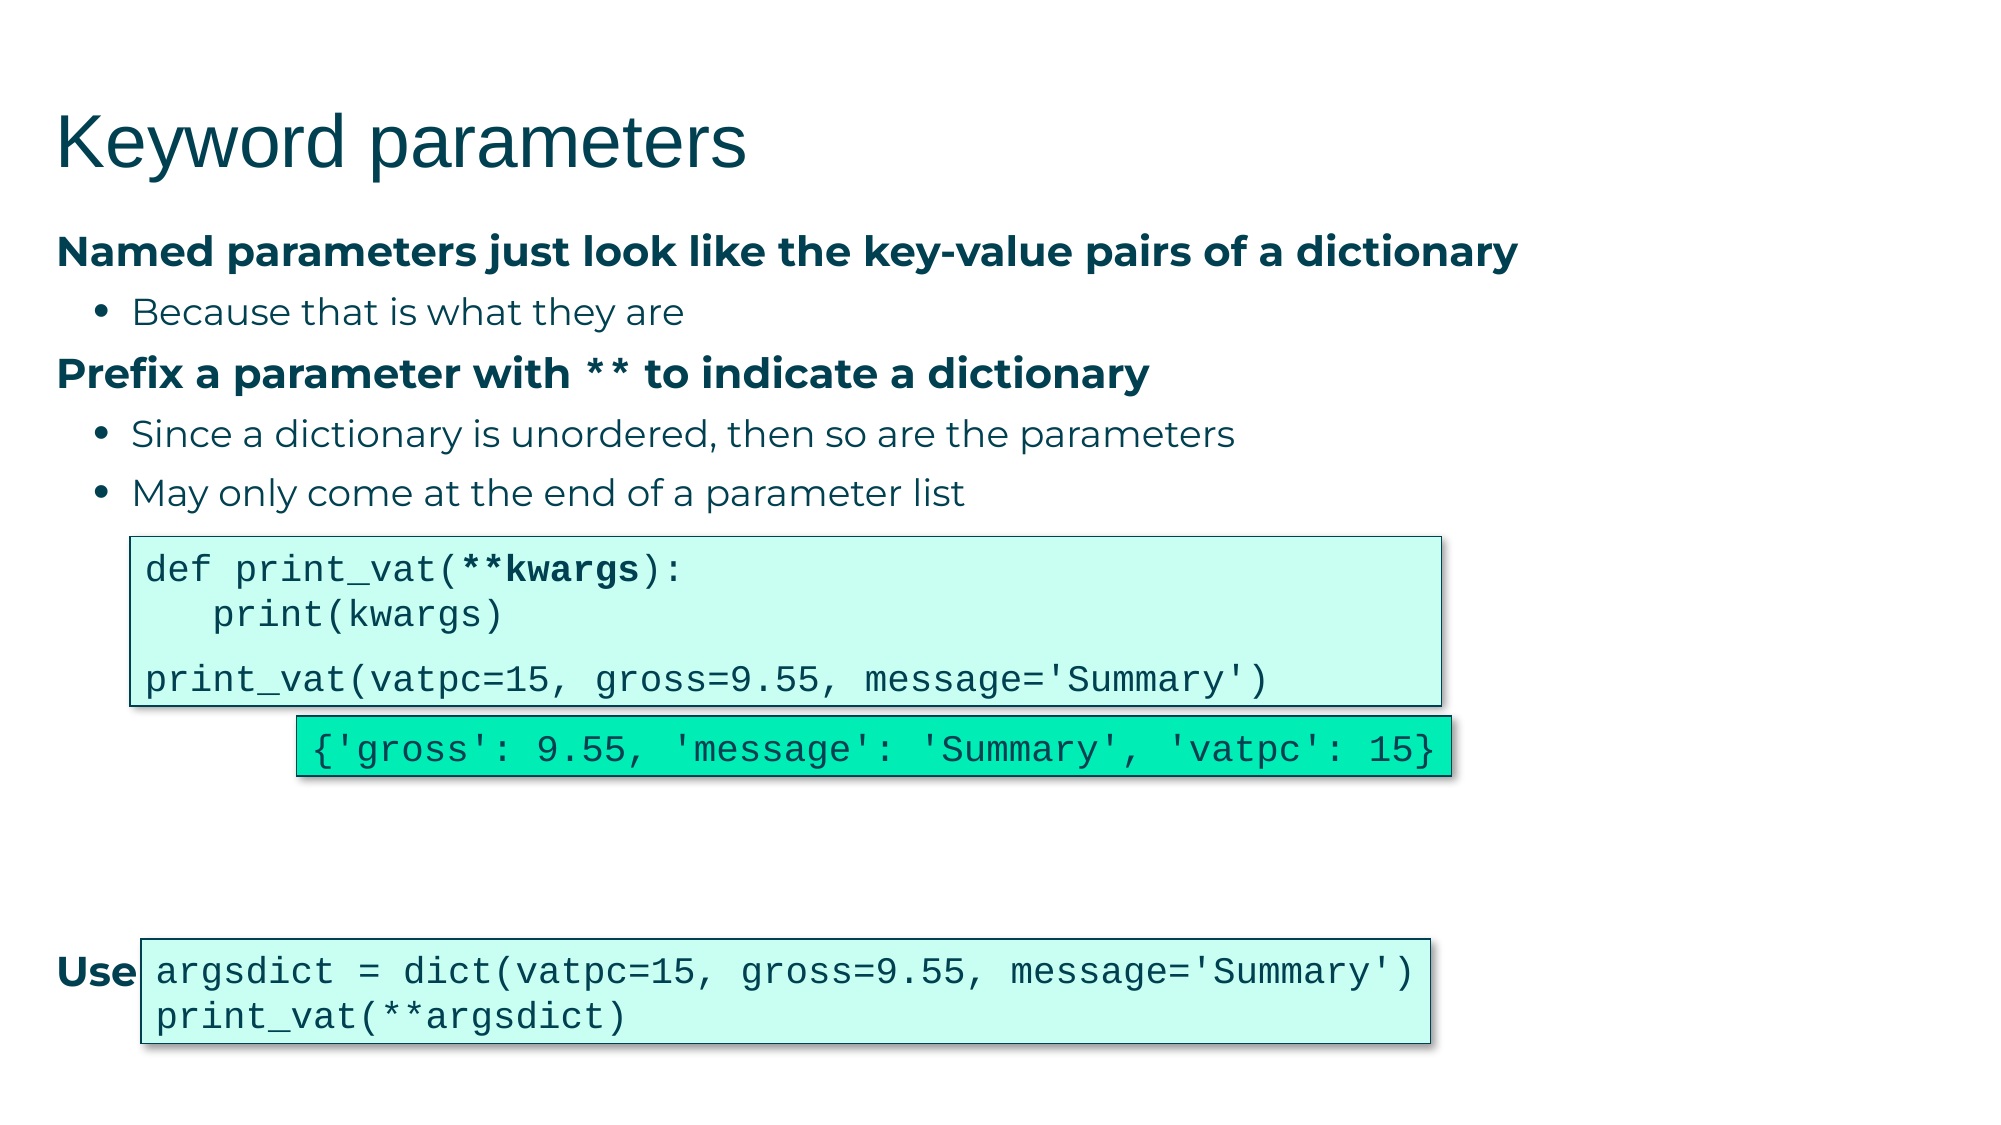

# Keyword parameters
Named parameters just look like the key-value pairs of a dictionary
Because that is what they are
Prefix a parameter with ** to indicate a dictionary
Since a dictionary is unordered, then so are the parameters
May only come at the end of a parameter list

Use ** to unpack caller's parameters from a dictionary

def print_vat(**kwargs):
   print(kwargs)

print_vat(vatpc=15, gross=9.55, message='Summary')
{'gross': 9.55, 'message': 'Summary', 'vatpc': 15}
argsdict = dict(vatpc=15, gross=9.55, message='Summary')
print_vat(**argsdict)